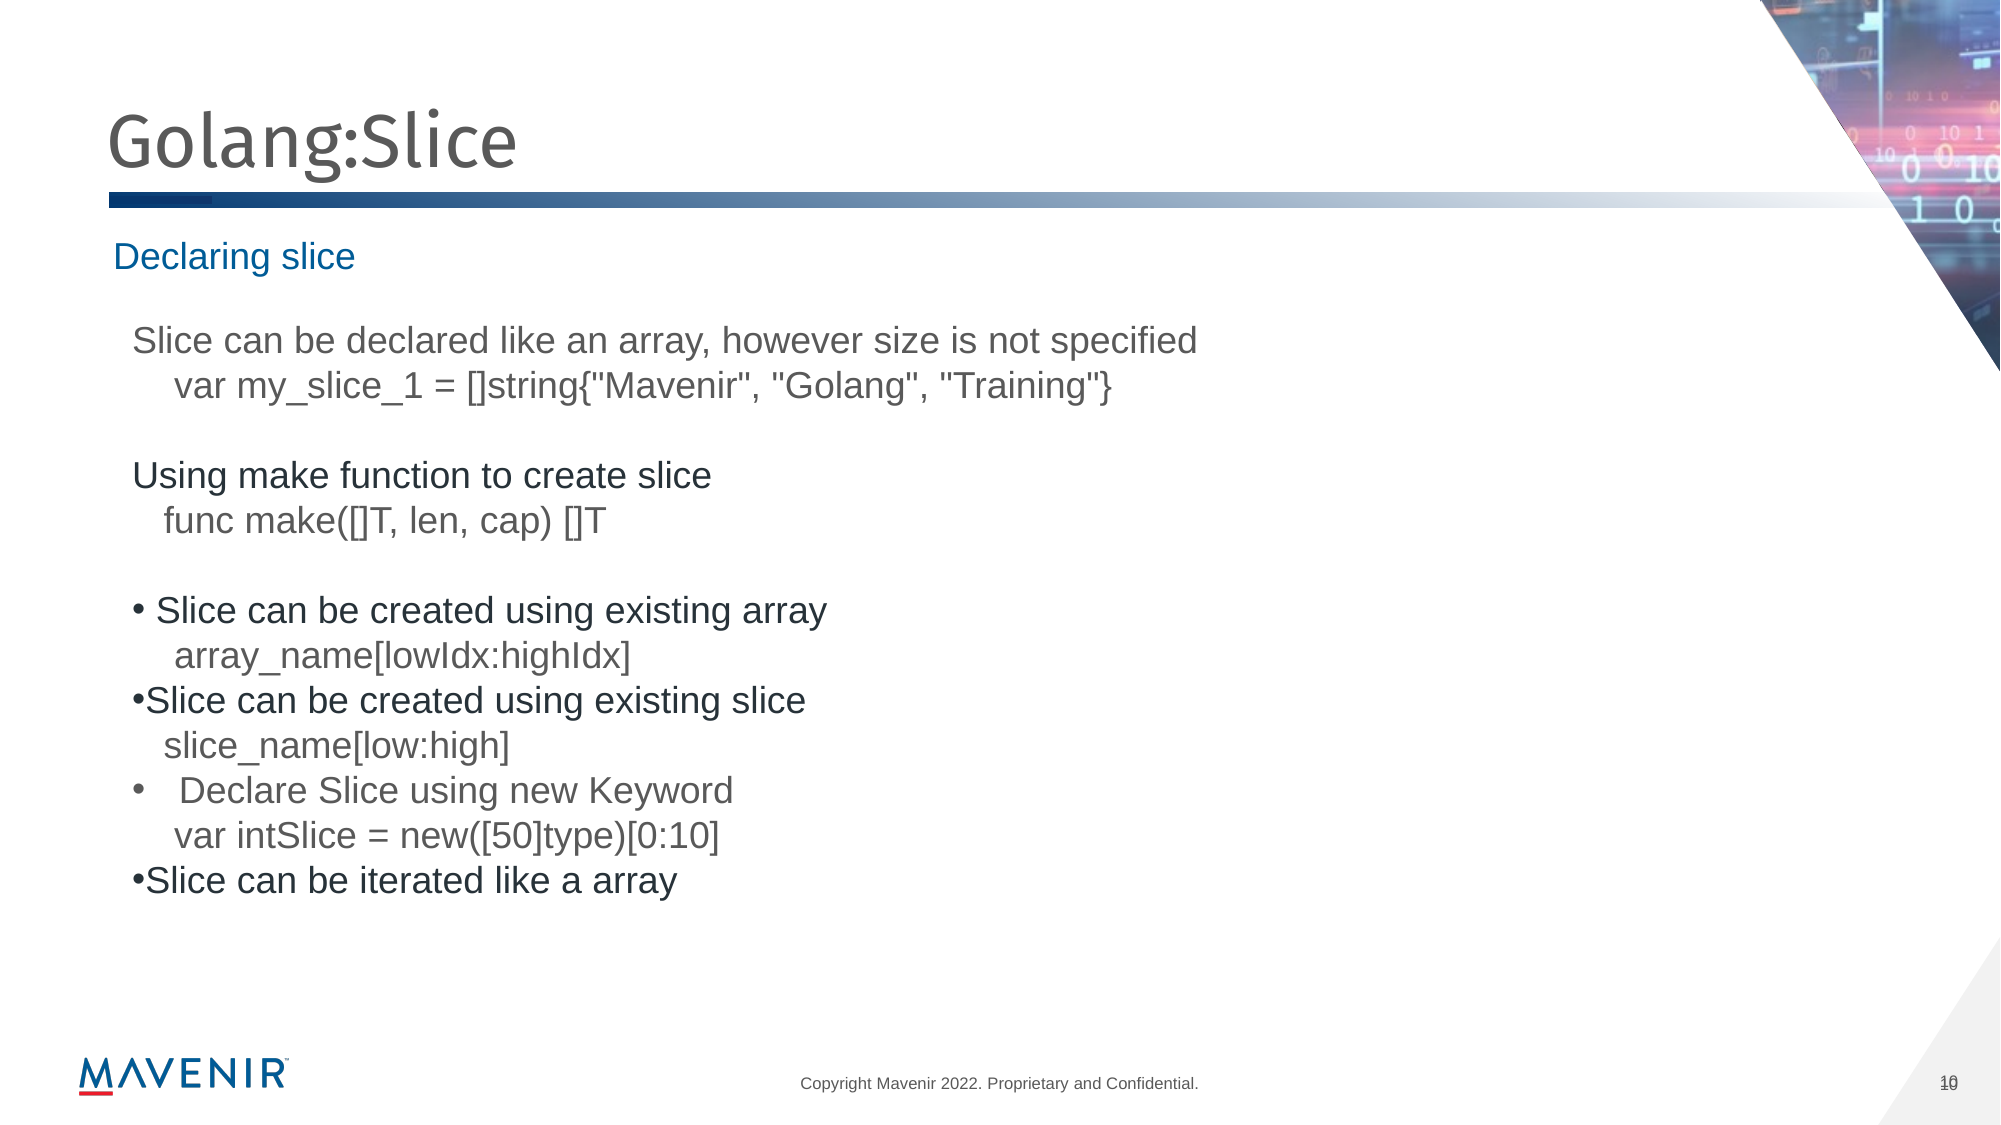

# Golang:Slice

Declaring slice

Slice can be declared like an array, however size is not specified
    var my_slice_1 = []string{"Mavenir", "Golang", "Training"}

Using make function to create slice
   func make([]T, len, cap) []T

 Slice can be created using existing array
    array_name[lowIdx:highIdx]
Slice can be created using existing slice
   slice_name[low:high]
Declare Slice using new Keyword
    var intSlice = new([50]type)[0:10]
Slice can be iterated like a array

10